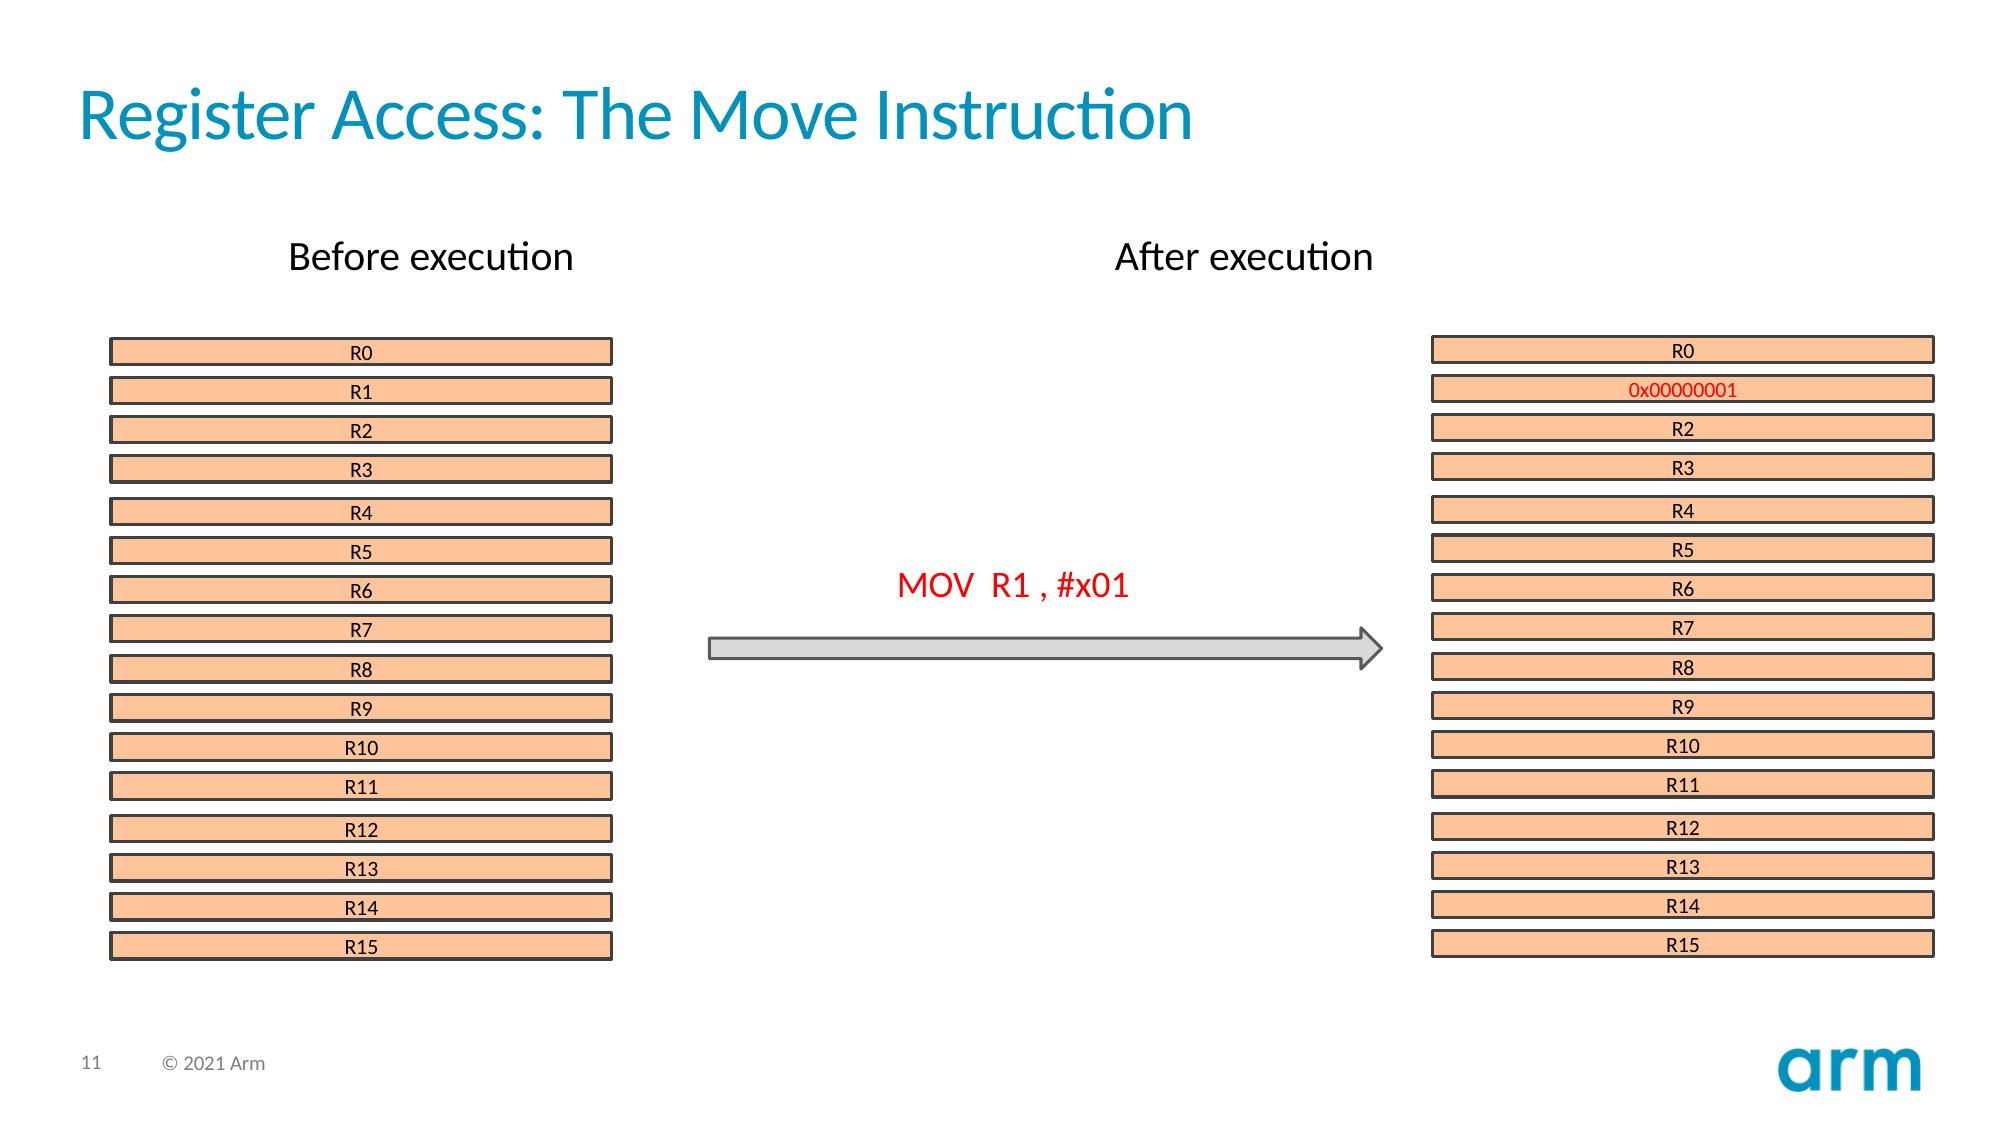

# Register Access: The Move Instruction
Before execution                                                         After execution
R0
R0
0x00000001
R1
R2
R2
R3
R3
R4
R4
R5
R5
MOV  R1 , #x01
R6
R6
R7
R7

R8
R8
R9
R9
R10
R10
R11
R11
R12
R12
R13
R13
R14
R14
R15
R15